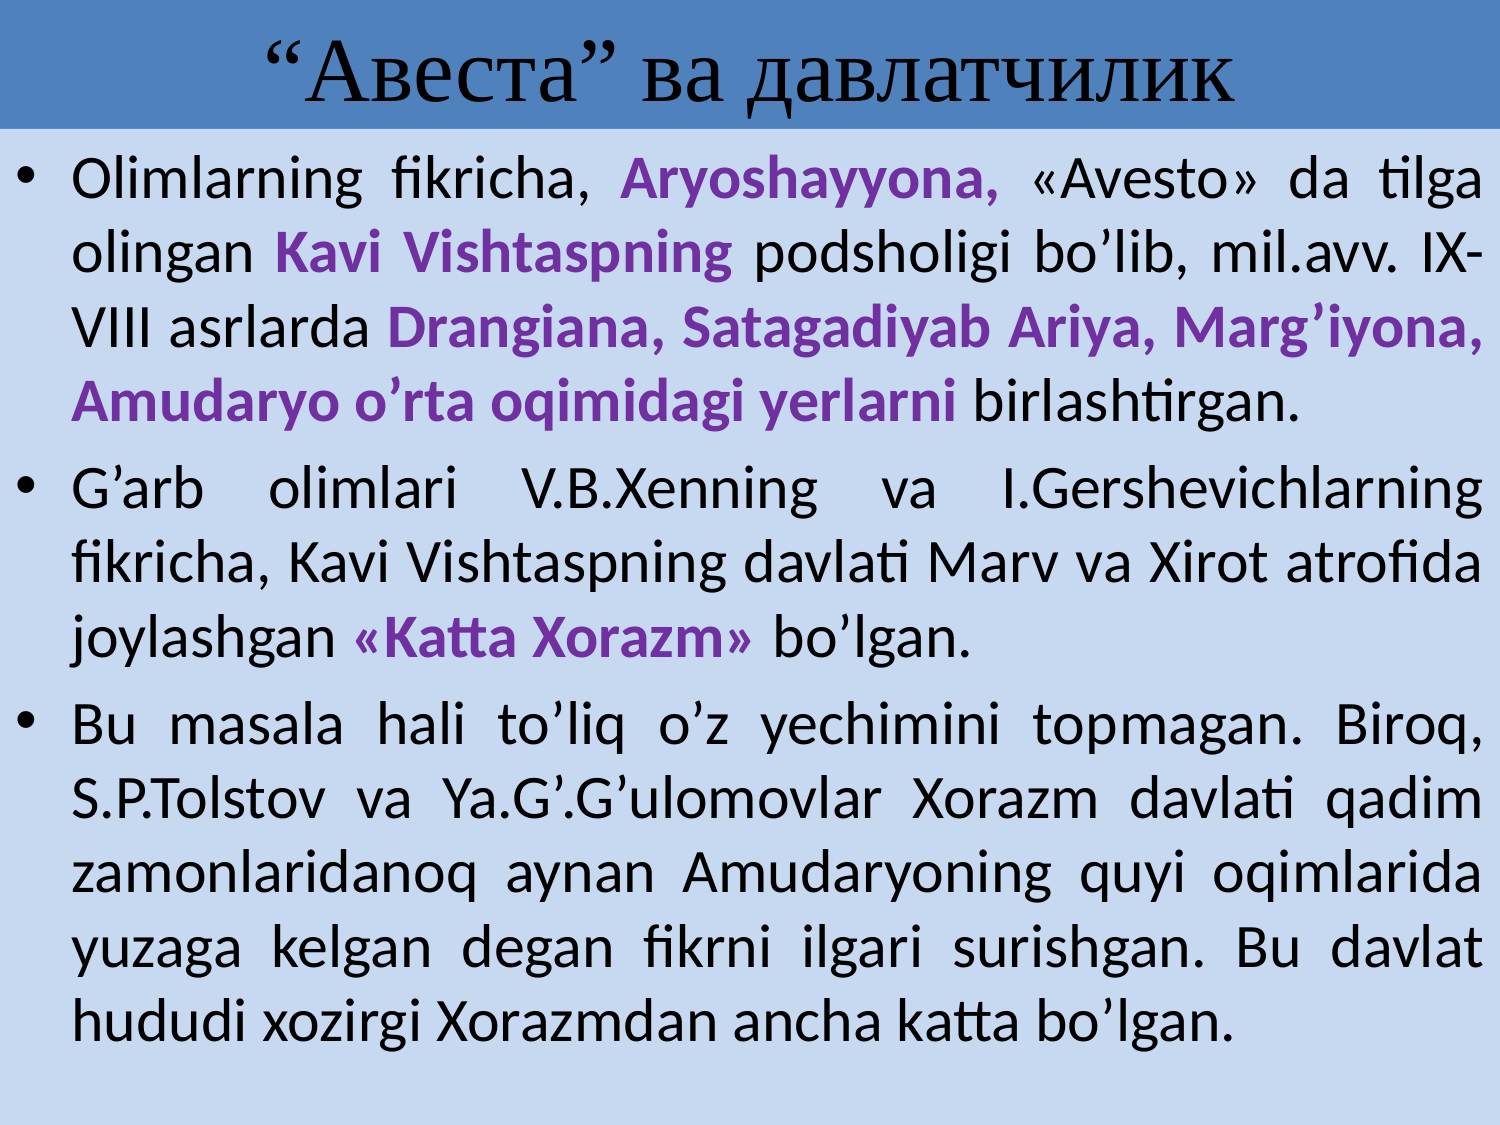

# “Авеста” ва давлатчилик
Olimlarning fikricha, Aryoshayyona, «Avesto» da tilga olingan Kavi Vishtaspning podsholigi bo’lib, mil.avv. IX-VIII asrlarda Drangiana, Satagadiyab Ariya, Marg’iyona, Amudaryo o’rta oqimidagi yerlarni birlashtirgan.
G’arb olimlari V.B.Xenning va I.Gershevichlarning fikricha, Kavi Vishtaspning davlati Marv va Xirot atrofida joylashgan «Katta Xorazm» bo’lgan.
Bu masala hali to’liq o’z yechimini topmagan. Biroq, S.P.Tolstov va Ya.G’.G’ulomovlar Xorazm davlati qadim zamonlaridanoq aynan Amudaryoning quyi oqimlarida yuzaga kelgan degan fikrni ilgari surishgan. Bu davlat hududi xozirgi Xorazmdan ancha katta bo’lgan.